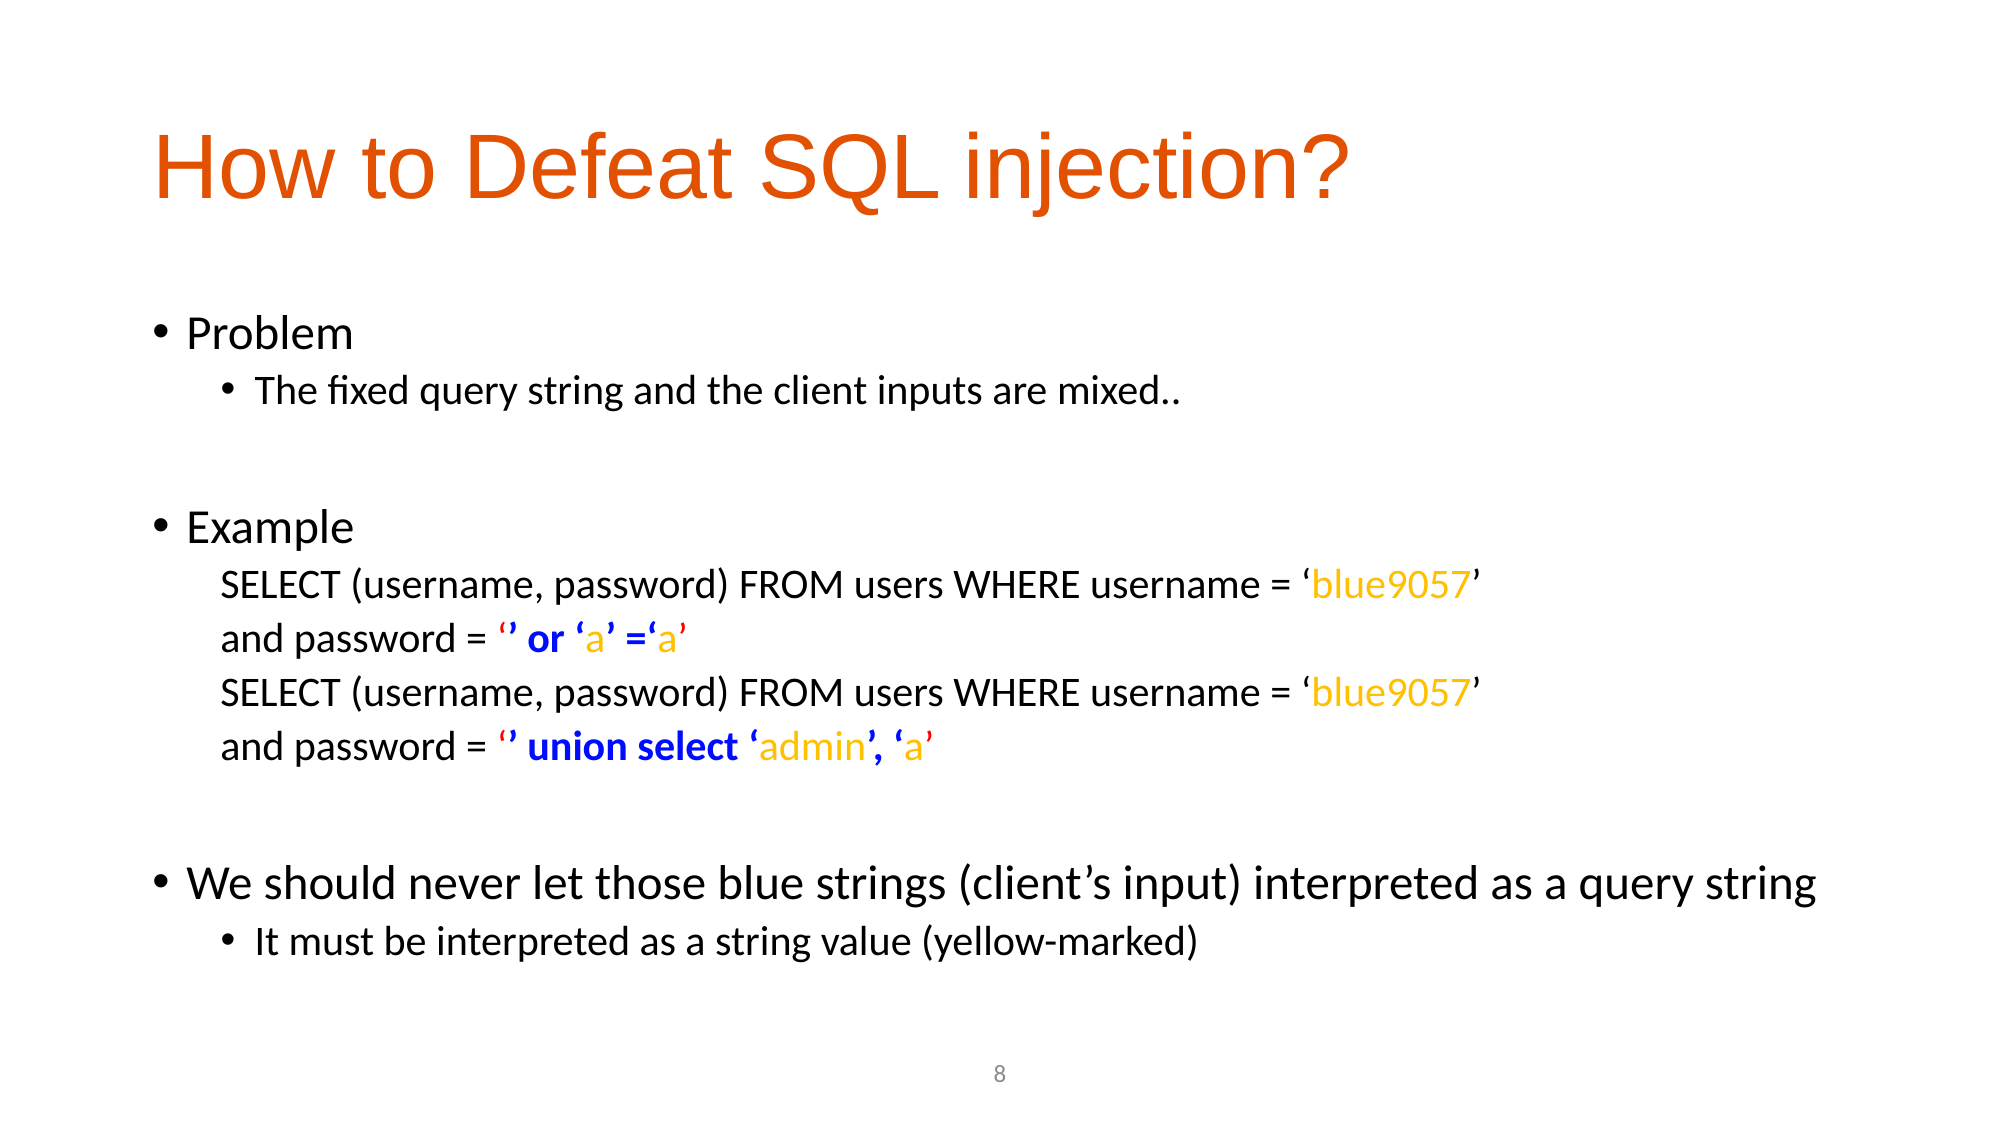

# How to Defeat SQL injection?
Problem
The fixed query string and the client inputs are mixed..

Example
SELECT (username, password) FROM users WHERE username = ‘blue9057’
and password = ‘’ or ‘a’ =‘a’
SELECT (username, password) FROM users WHERE username = ‘blue9057’
and password = ‘’ union select ‘admin’, ‘a’

We should never let those blue strings (client’s input) interpreted as a query string
It must be interpreted as a string value (yellow-marked)

8